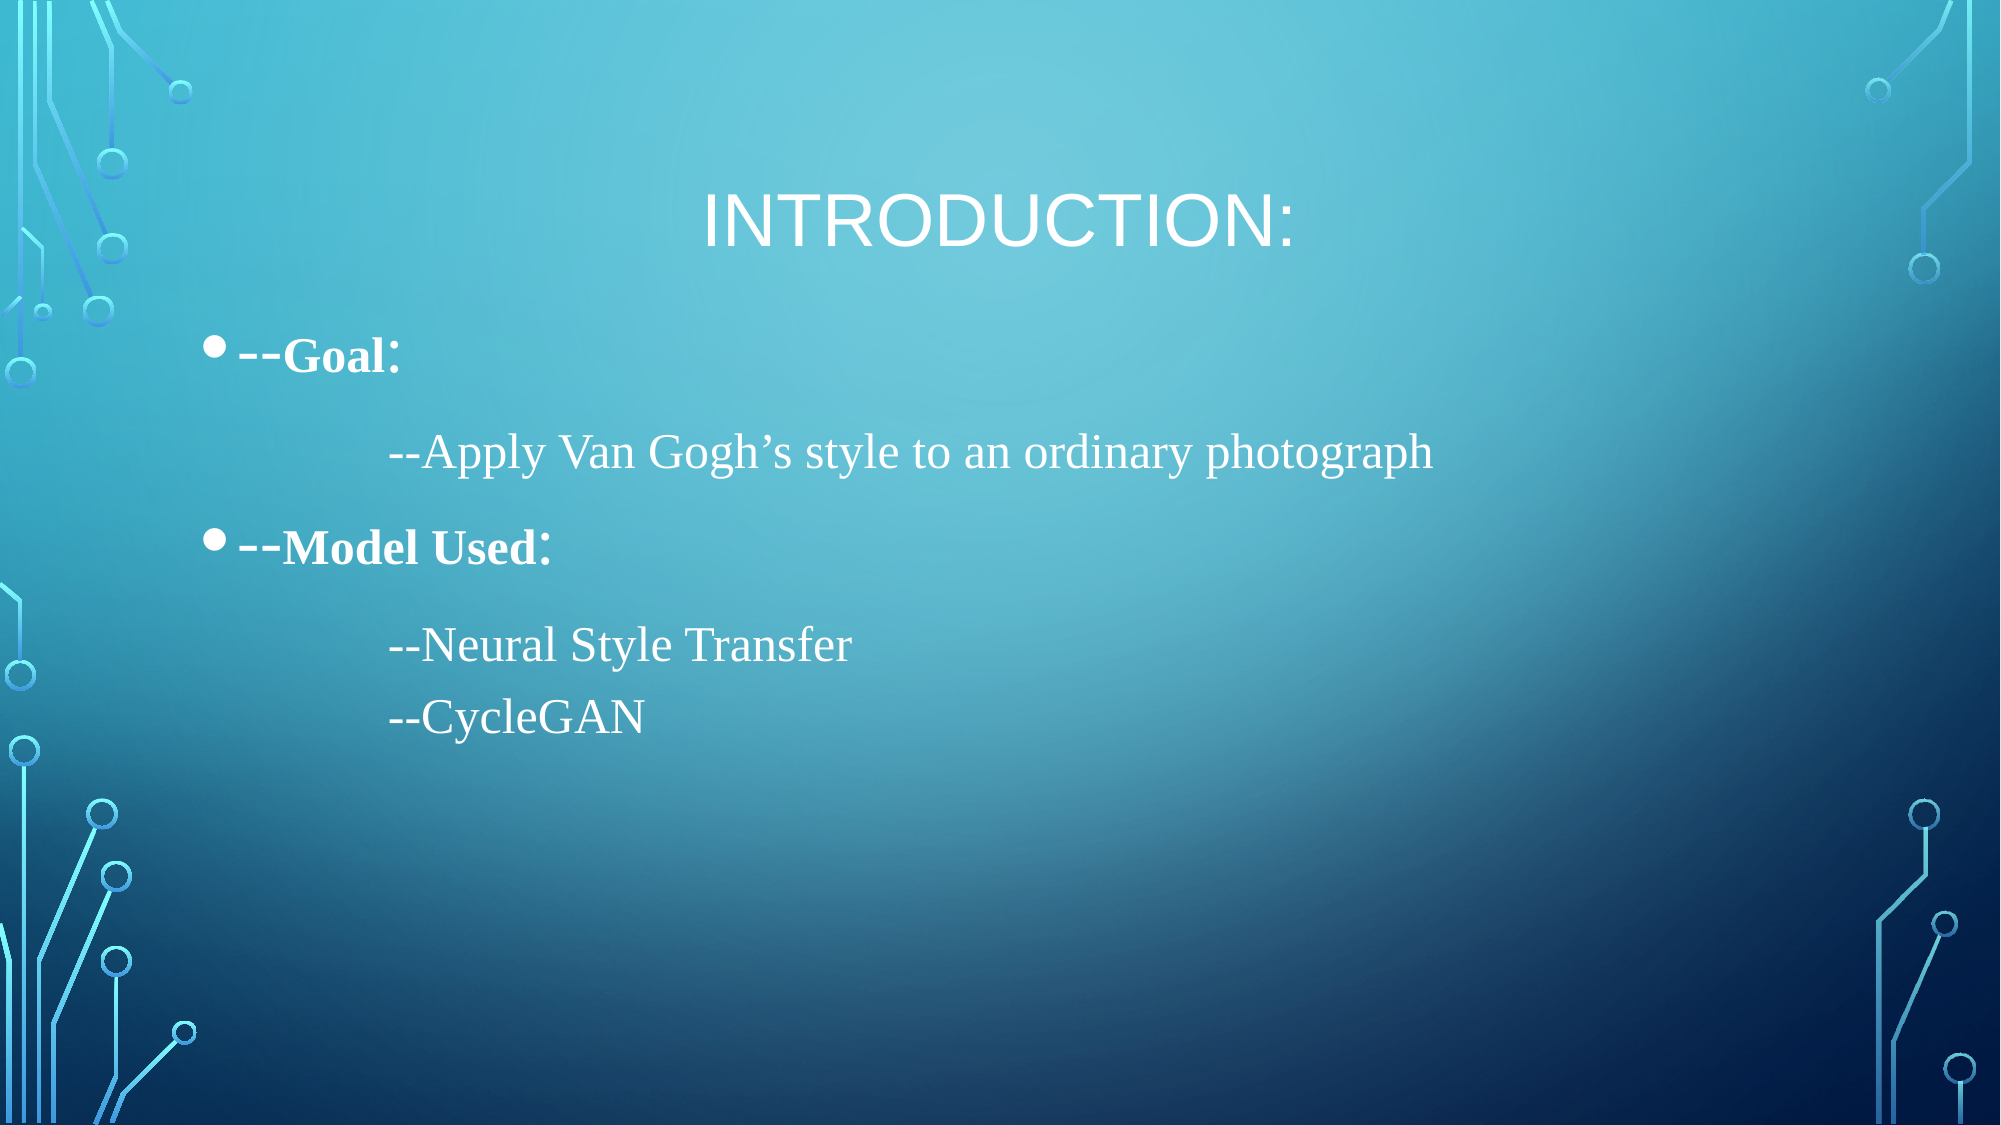

# Introduction:
--Goal:
	--Apply Van Gogh’s style to an ordinary photograph
--Model Used:
		--Neural Style Transfer
	--CycleGAN